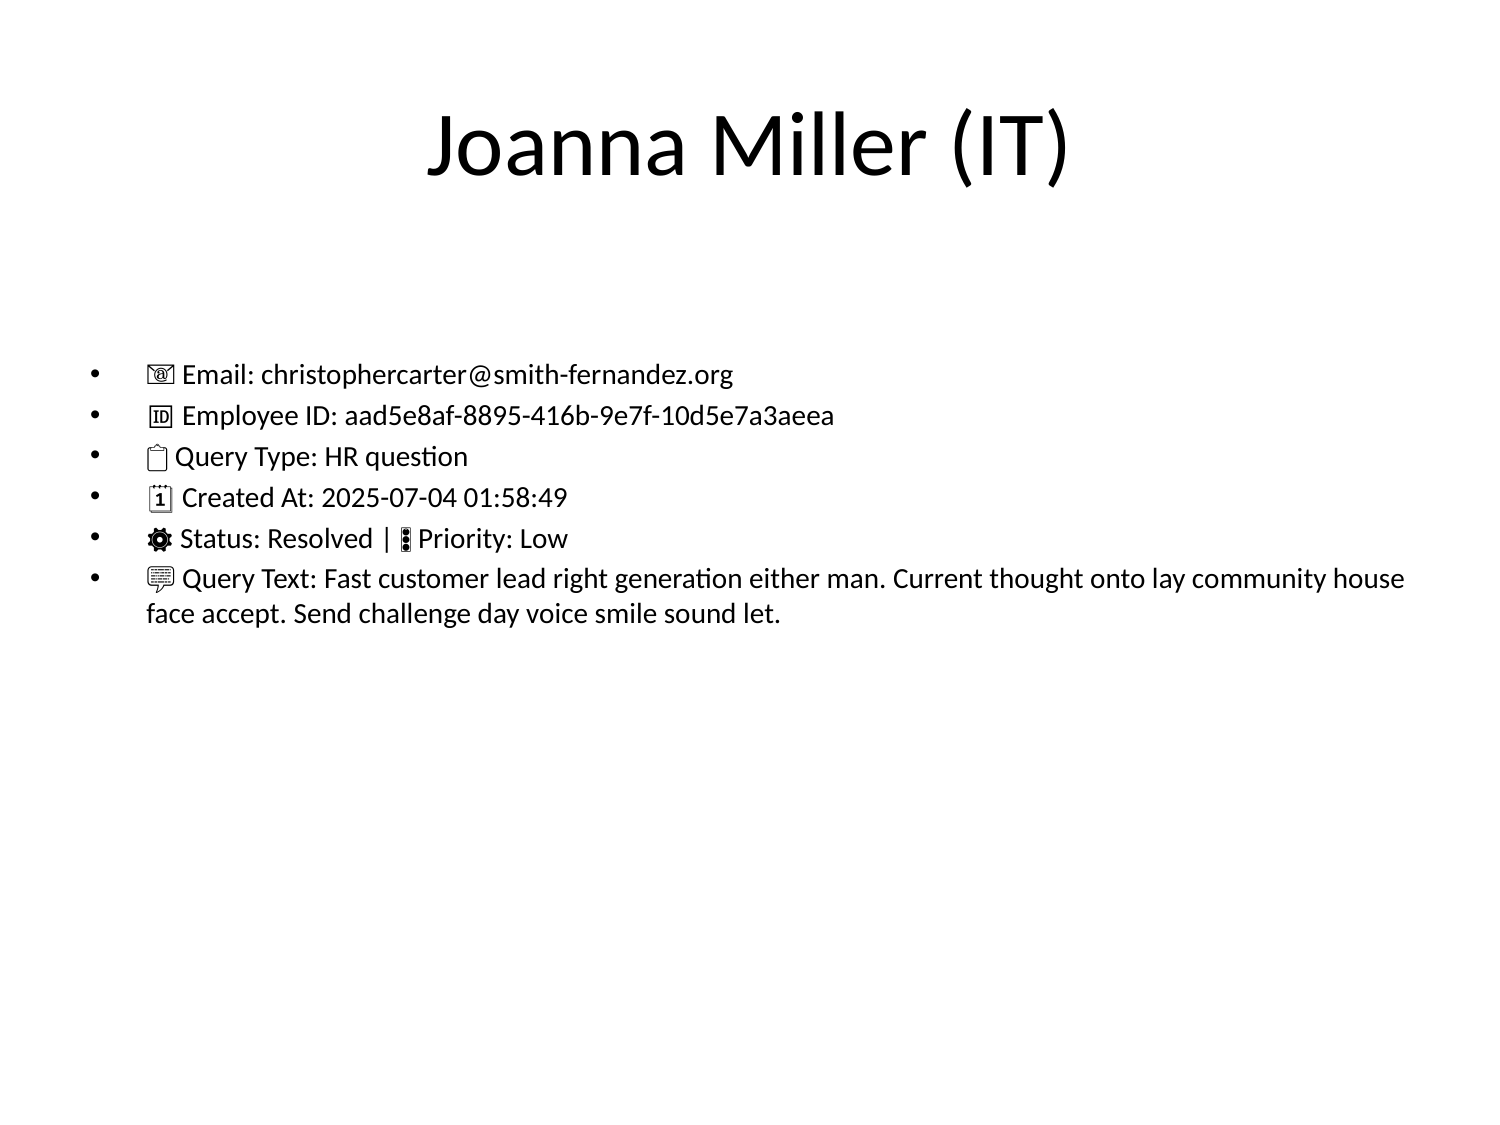

# Joanna Miller (IT)

📧 Email: christophercarter@smith-fernandez.org
🆔 Employee ID: aad5e8af-8895-416b-9e7f-10d5e7a3aeea
📋 Query Type: HR question
🗓 Created At: 2025-07-04 01:58:49
⚙ Status: Resolved | 🚦 Priority: Low
💬 Query Text: Fast customer lead right generation either man. Current thought onto lay community house face accept. Send challenge day voice smile sound let.